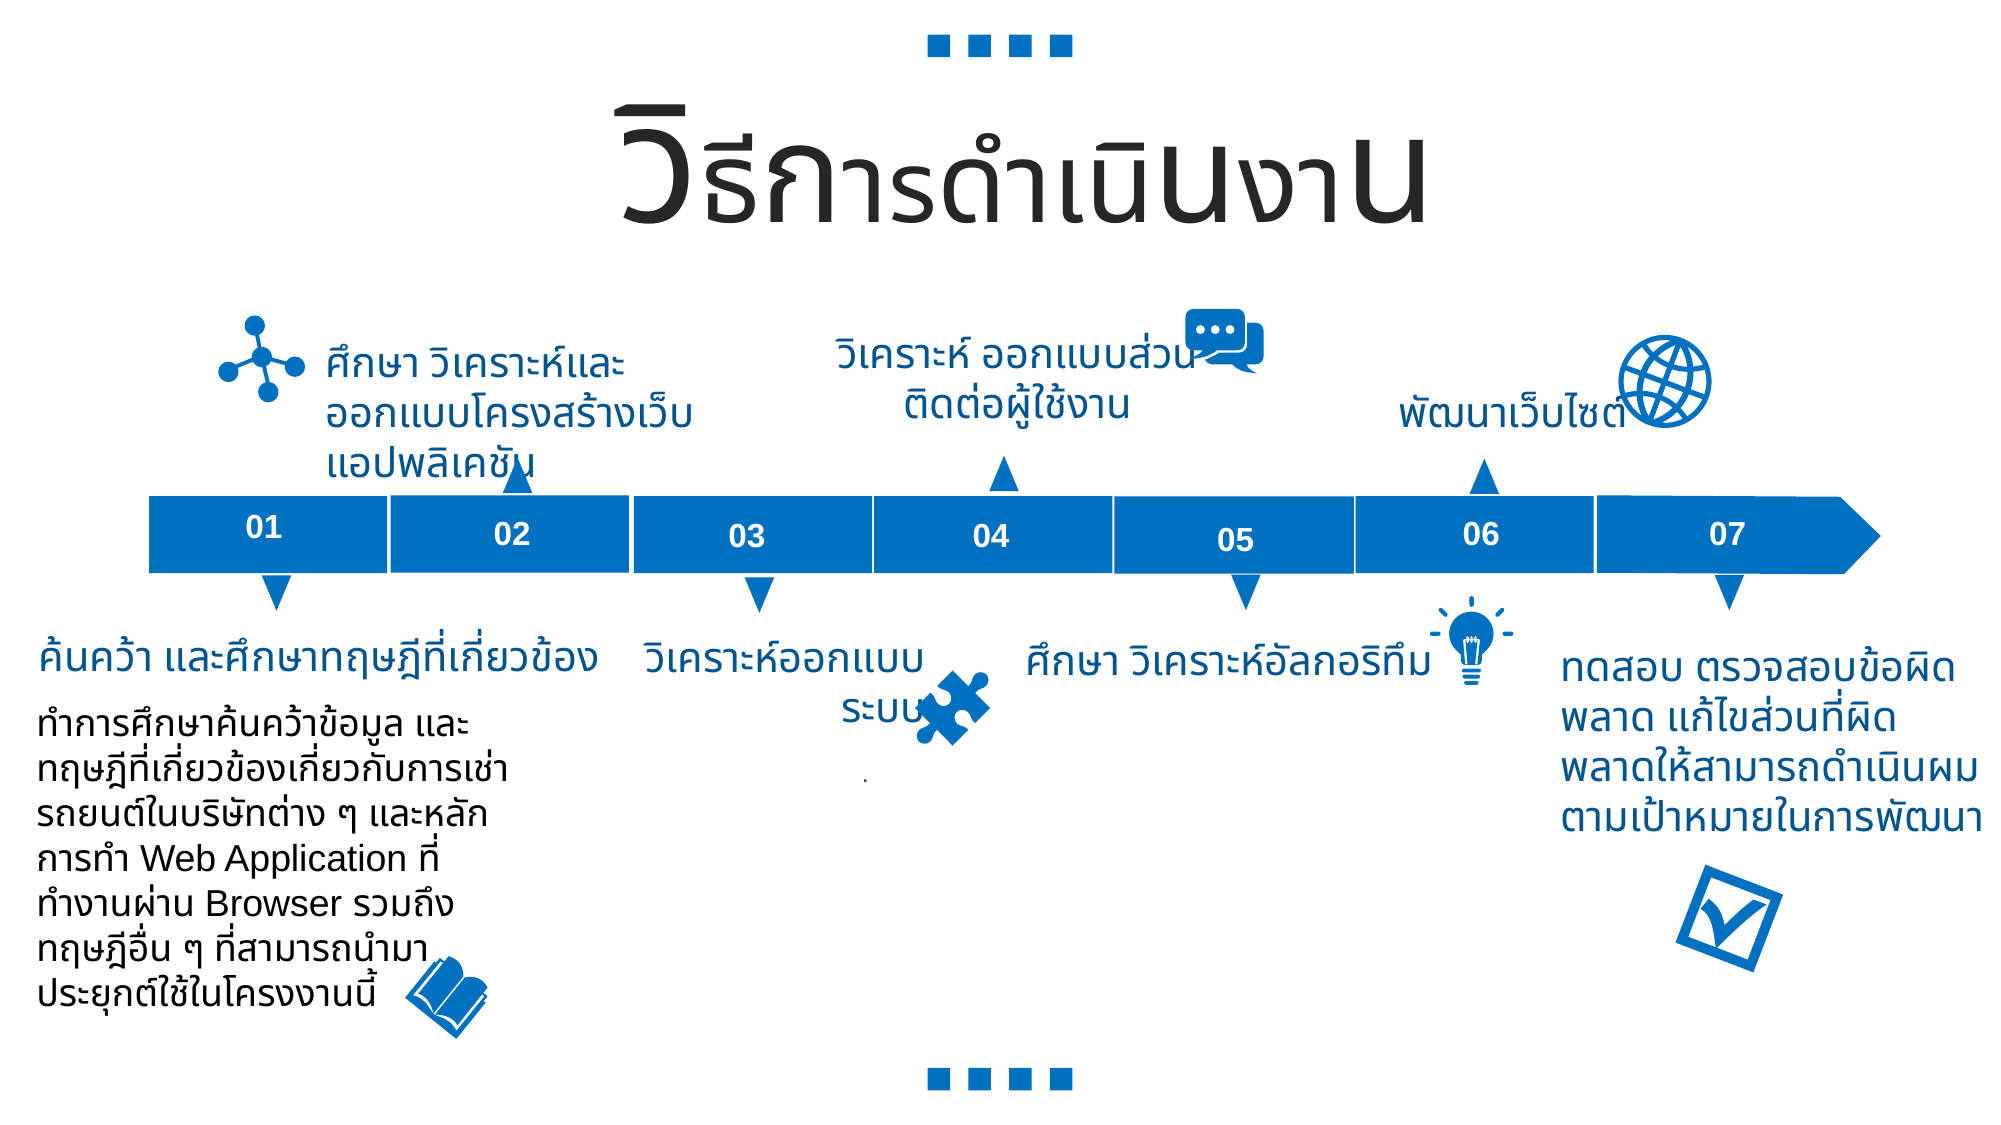

วิธีการดำเนินงาน

วิเคราะห์ ออกแบบส่วนติดต่อผู้ใช้งาน

ศึกษา วิเคราะห์และออกแบบโครงสร้างเว็บแอปพลิเคชัน

พัฒนาเว็บไซต์

01
02
06
07
03
04
05
2014

2014
2015

ค้นคว้า และศึกษาทฤษฎีที่เกี่ยวข้อง
ทำการศึกษาค้นคว้าข้อมูล และทฤษฎีที่เกี่ยวข้องเกี่ยวกับการเช่ารถยนต์ในบริษัทต่าง ๆ และหลักการทำ Web Application ที่ทำงานผ่าน Browser รวมถึงทฤษฎีอื่น ๆ ที่สามารถนำมาประยุกต์ใช้ในโครงงานนี้
วิเคราะห์ออกแบบระบบ
.
ศึกษา วิเคราะห์อัลกอริทึม
ทดสอบ ตรวจสอบข้อผิดพลาด แก้ไขส่วนที่ผิดพลาดให้สามารถดำเนินผมตามเป้าหมายในการพัฒนา